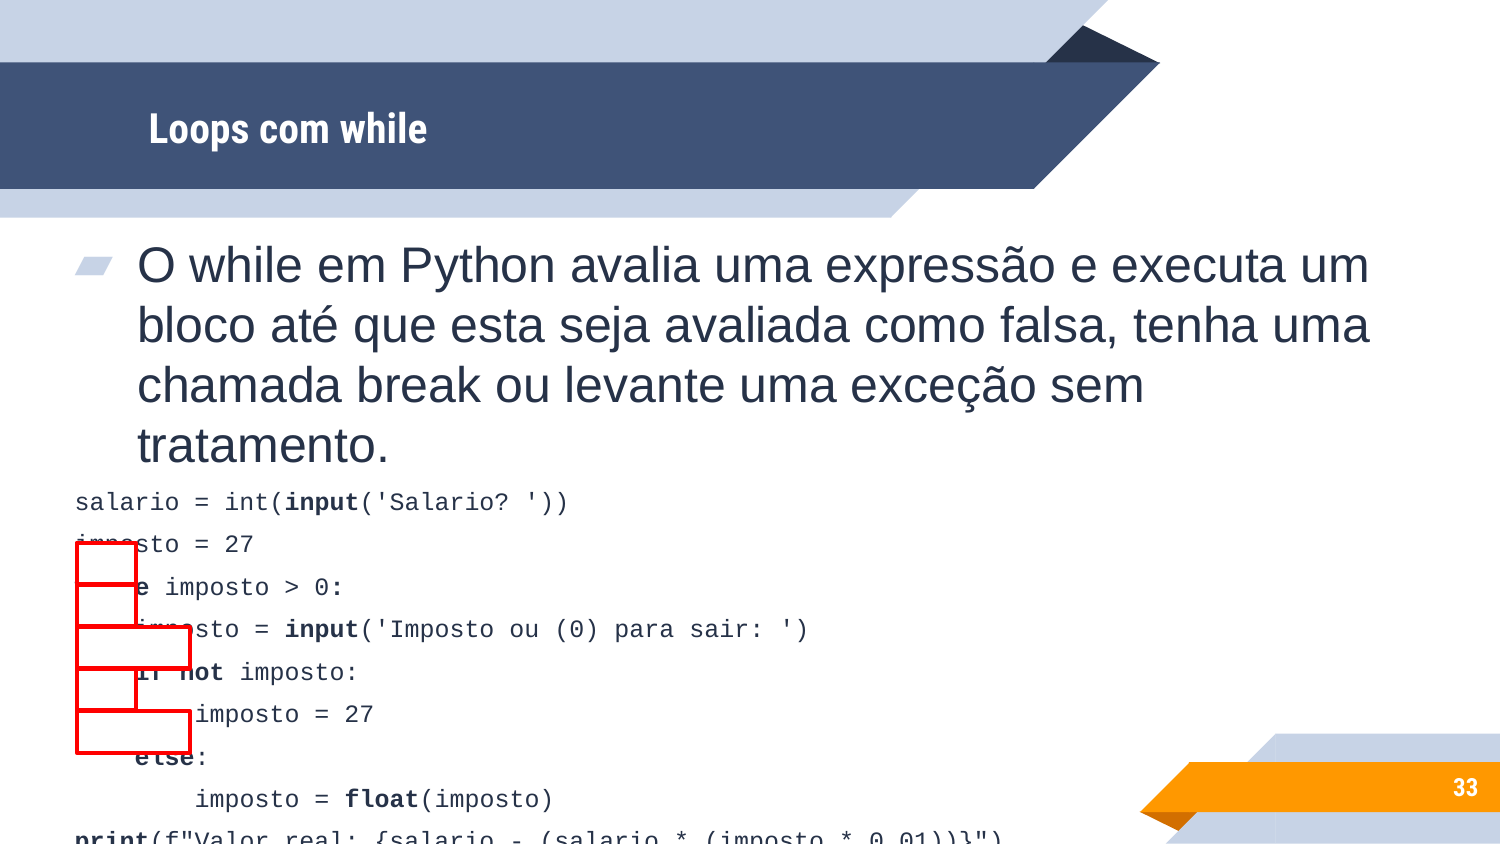

# Loops com while
O while em Python avalia uma expressão e executa um bloco até que esta seja avaliada como falsa, tenha uma chamada break ou levante uma exceção sem tratamento.
salario = int(input('Salario? '))
imposto = 27
while imposto > 0:
    imposto = input('Imposto ou (0) para sair: ')
    if not imposto:
        imposto = 27
    else:
        imposto = float(imposto)
print(f"Valor real: {salario - (salario * (imposto * 0.01))}")

33